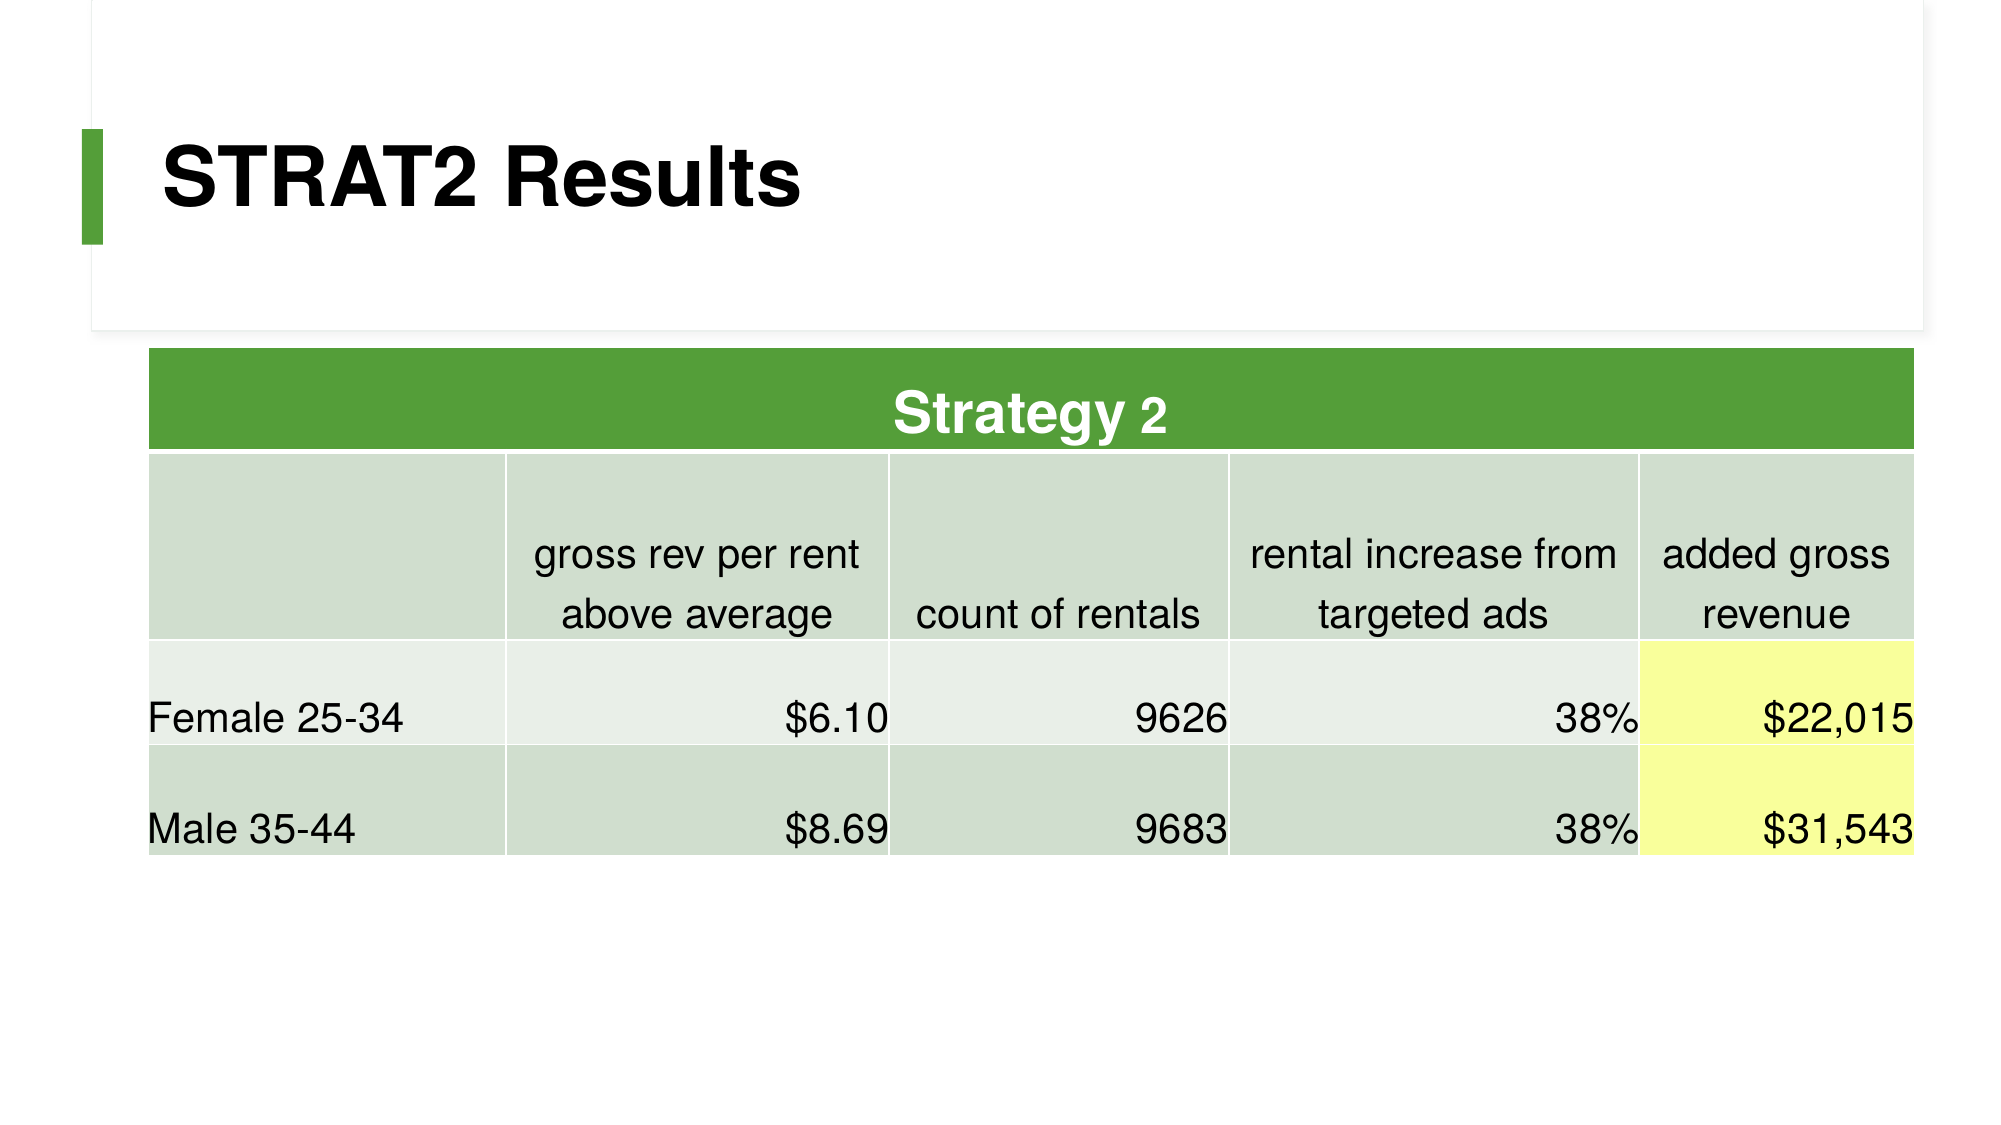

# STRAT2 Results
| Strategy 2 |  |  |  |  |
| --- | --- | --- | --- | --- |
|  | gross rev per rent above average | count of rentals | rental increase from targeted ads | added gross revenue |
| Female 25-34 | $6.10 | 9626 | 38% | $22,015 |
| Male 35-44 | $8.69 | 9683 | 38% | $31,543 |